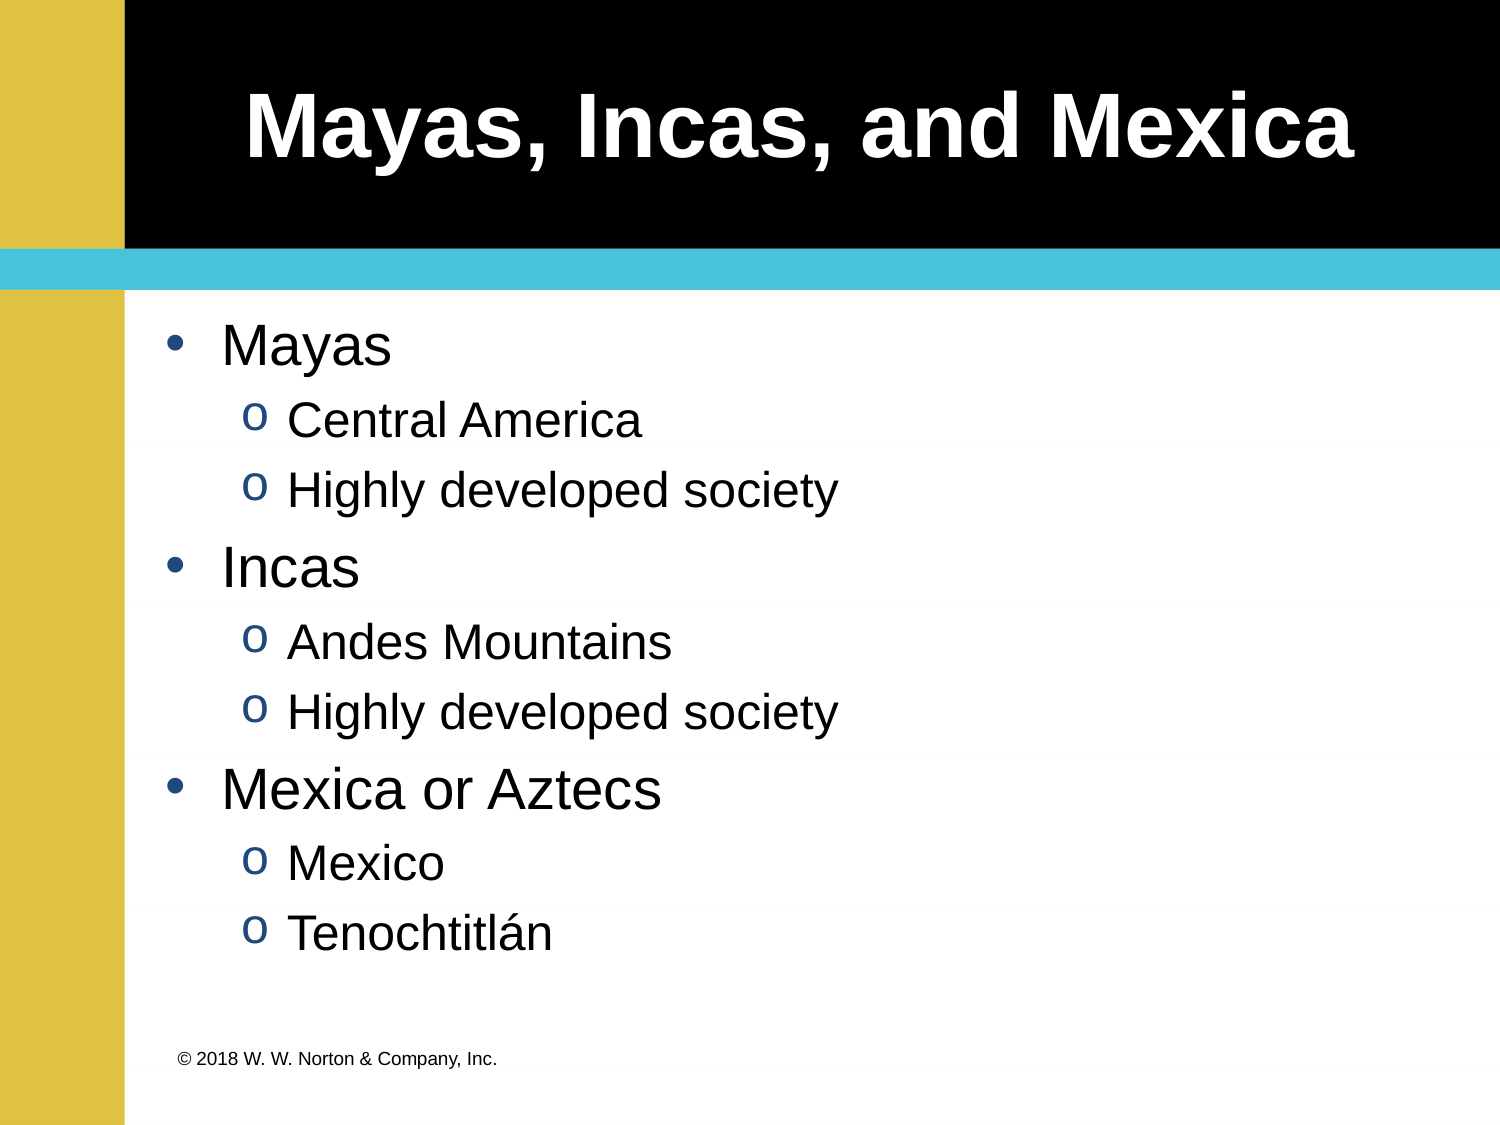

# Mayas, Incas, and Mexica
Mayas
Central America
Highly developed society
Incas
Andes Mountains
Highly developed society
Mexica or Aztecs
Mexico
Tenochtitlán